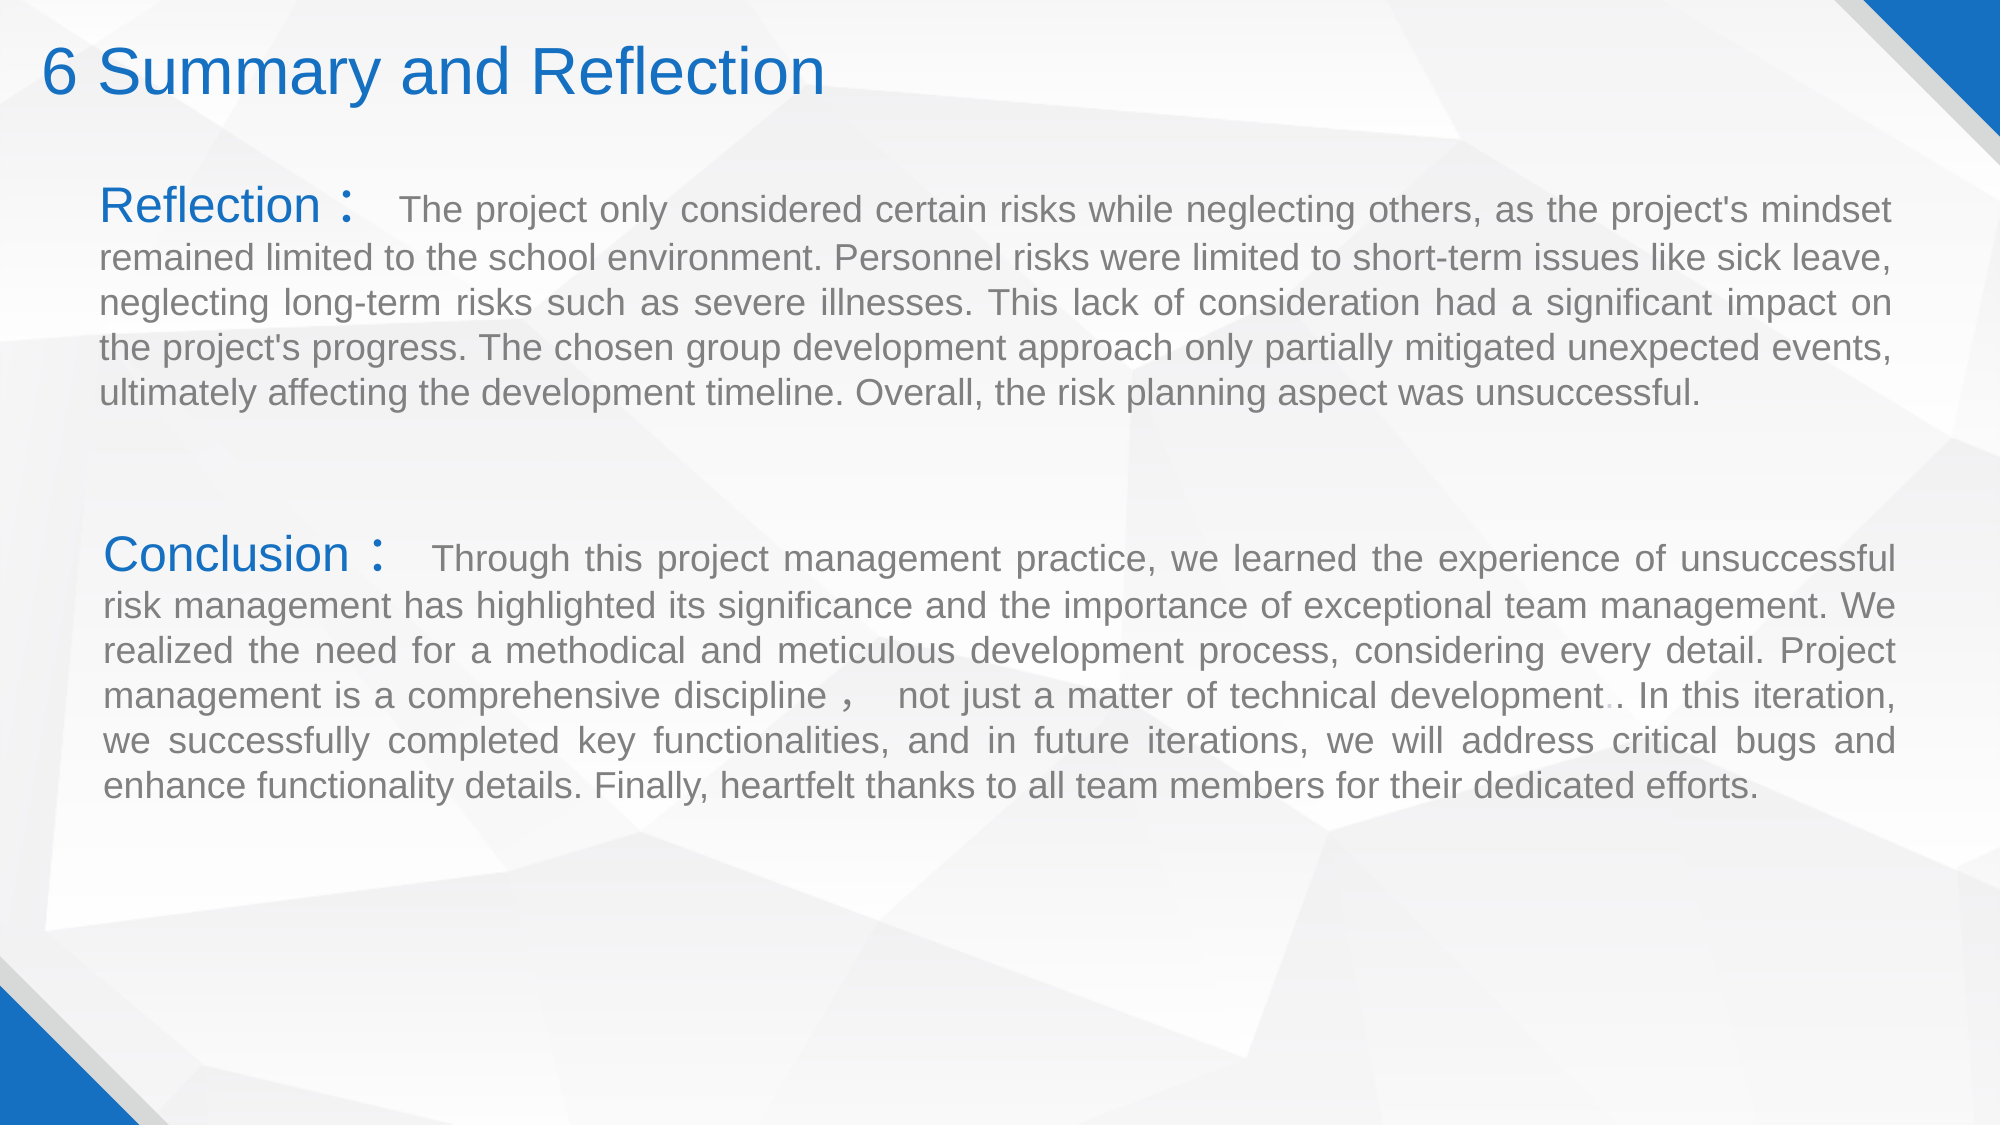

6 Summary and Reflection
Reflection：The project only considered certain risks while neglecting others, as the project's mindset remained limited to the school environment. Personnel risks were limited to short-term issues like sick leave, neglecting long-term risks such as severe illnesses. This lack of consideration had a significant impact on the project's progress. The chosen group development approach only partially mitigated unexpected events, ultimately affecting the development timeline. Overall, the risk planning aspect was unsuccessful.
Conclusion：Through this project management practice, we learned the experience of unsuccessful risk management has highlighted its significance and the importance of exceptional team management. We realized the need for a methodical and meticulous development process, considering every detail. Project management is a comprehensive discipline， not just a matter of technical development.. In this iteration, we successfully completed key functionalities, and in future iterations, we will address critical bugs and enhance functionality details. Finally, heartfelt thanks to all team members for their dedicated efforts.